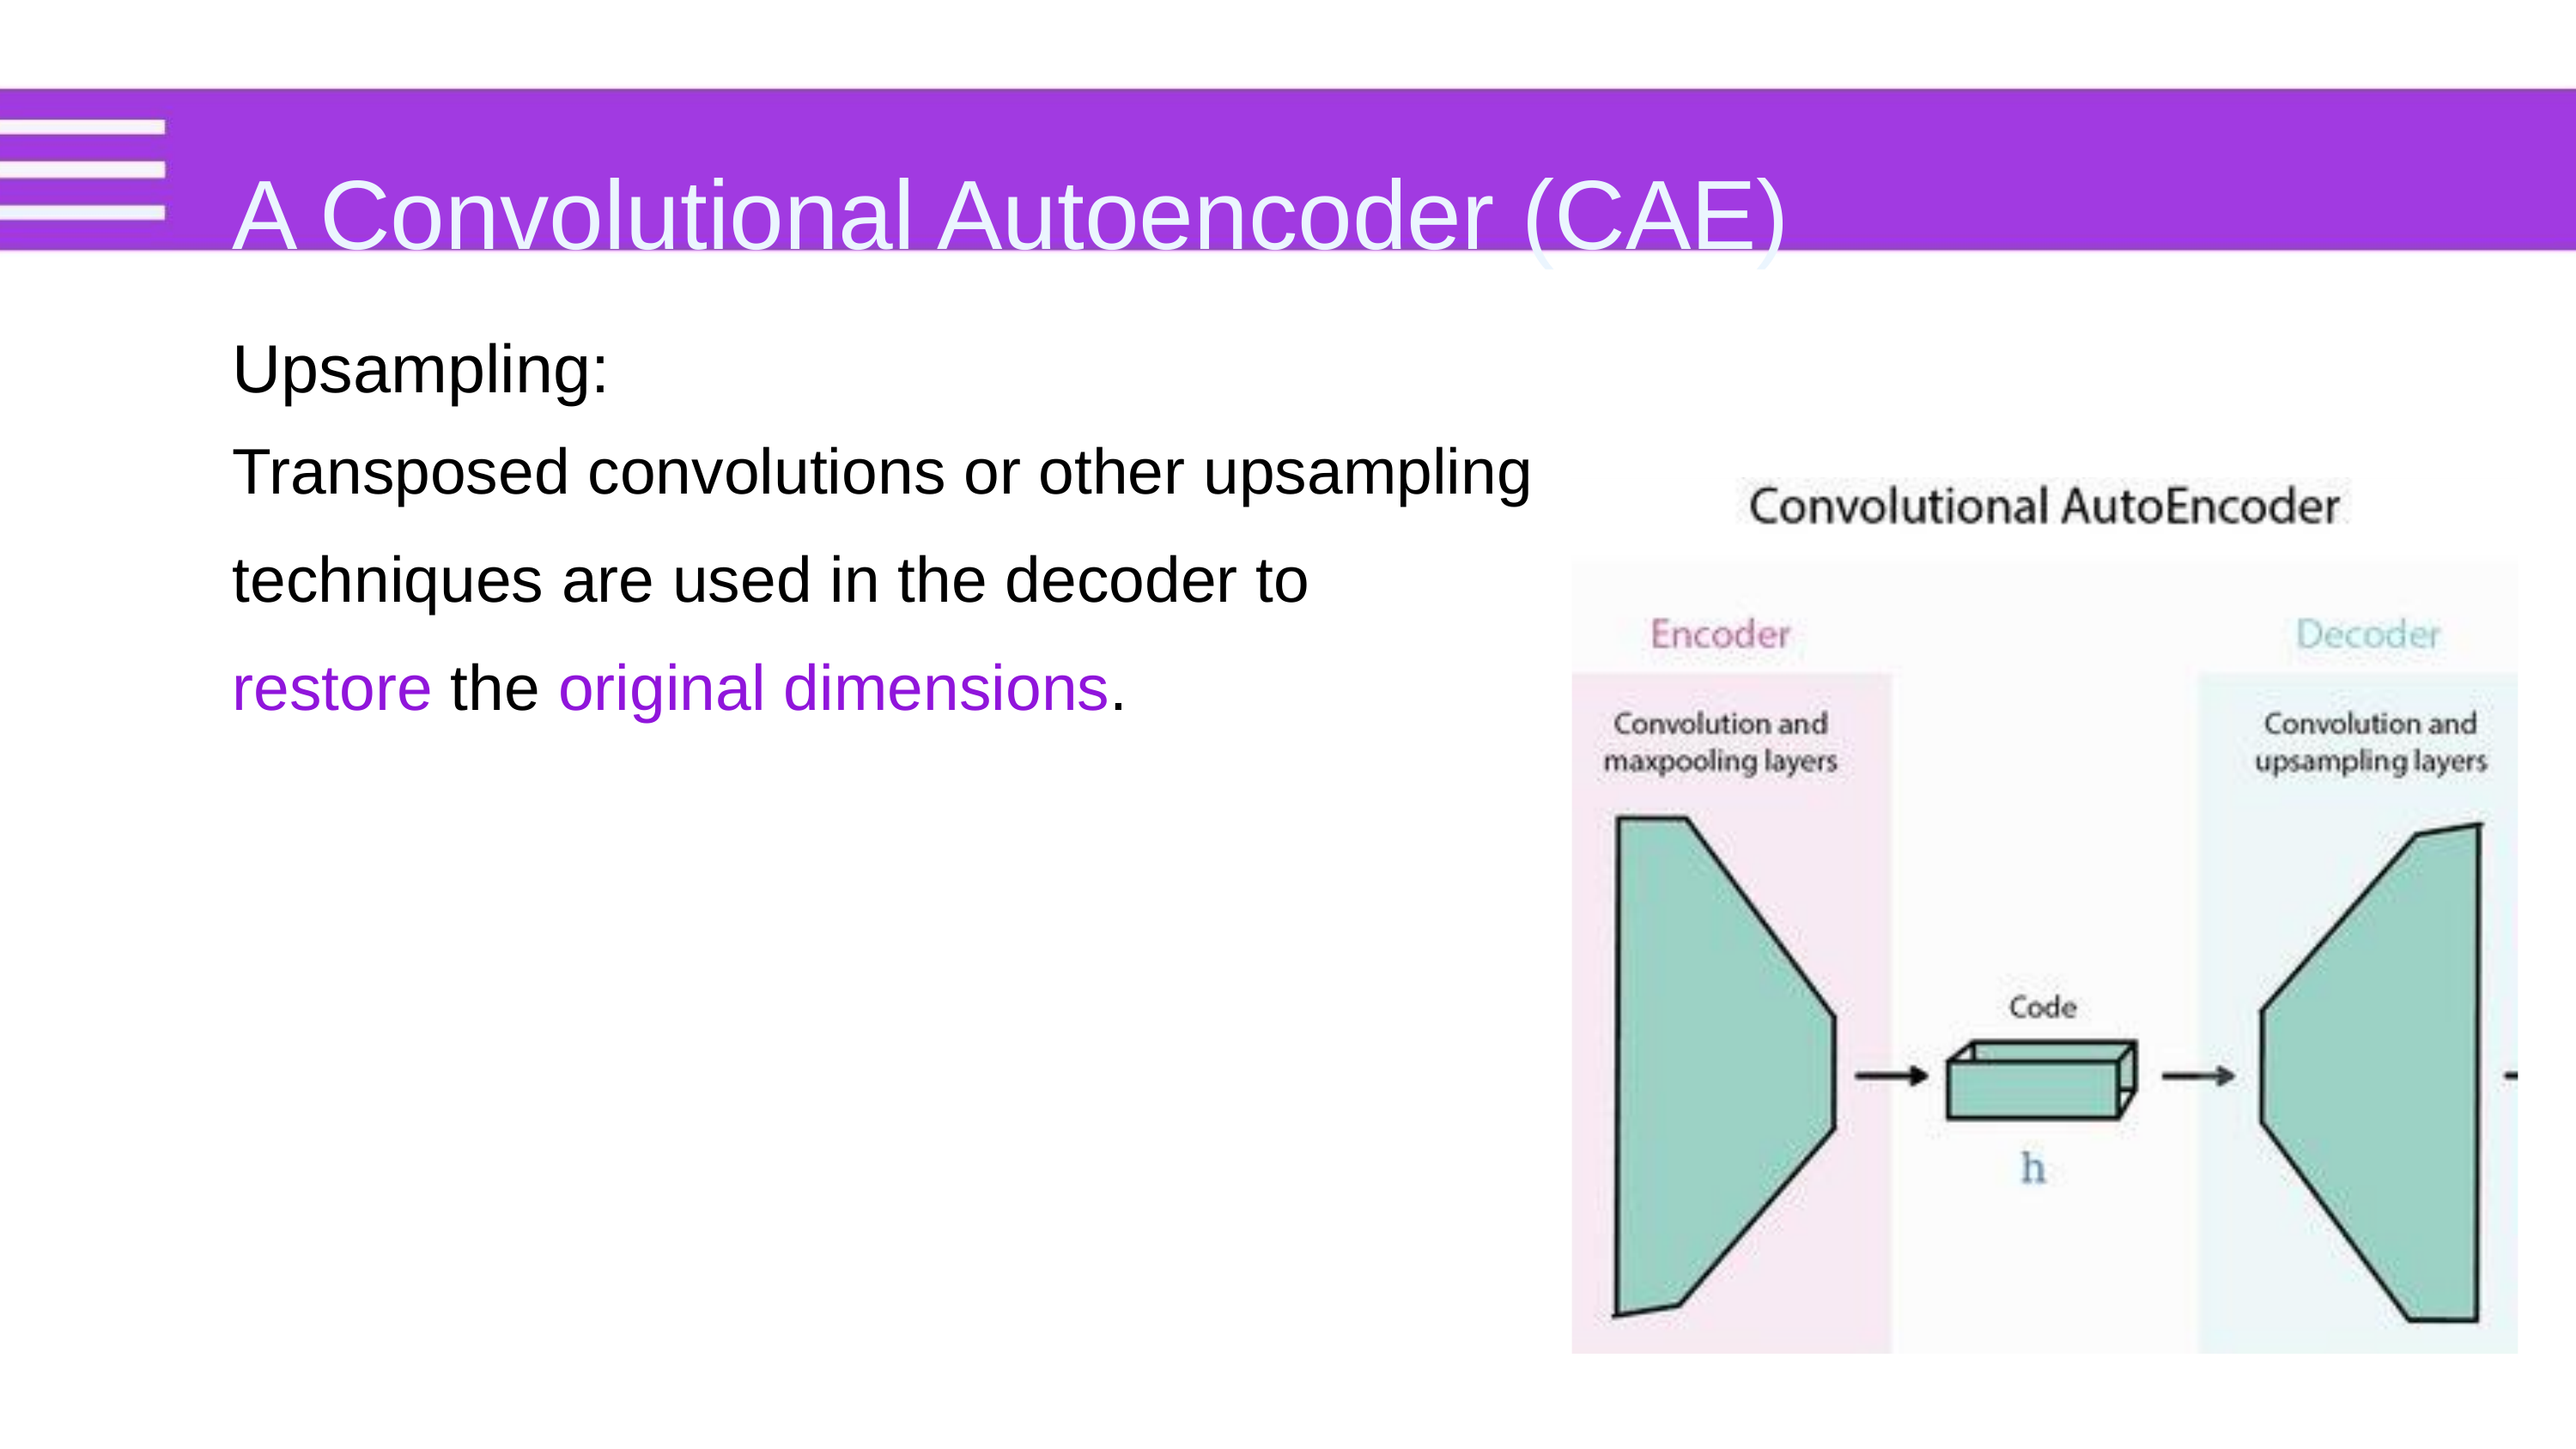

A Convolutional Autoencoder (CAE)
Upsampling:
Transposed convolutions or other upsampling
techniques are used in the decoder to
restore the original dimensions.